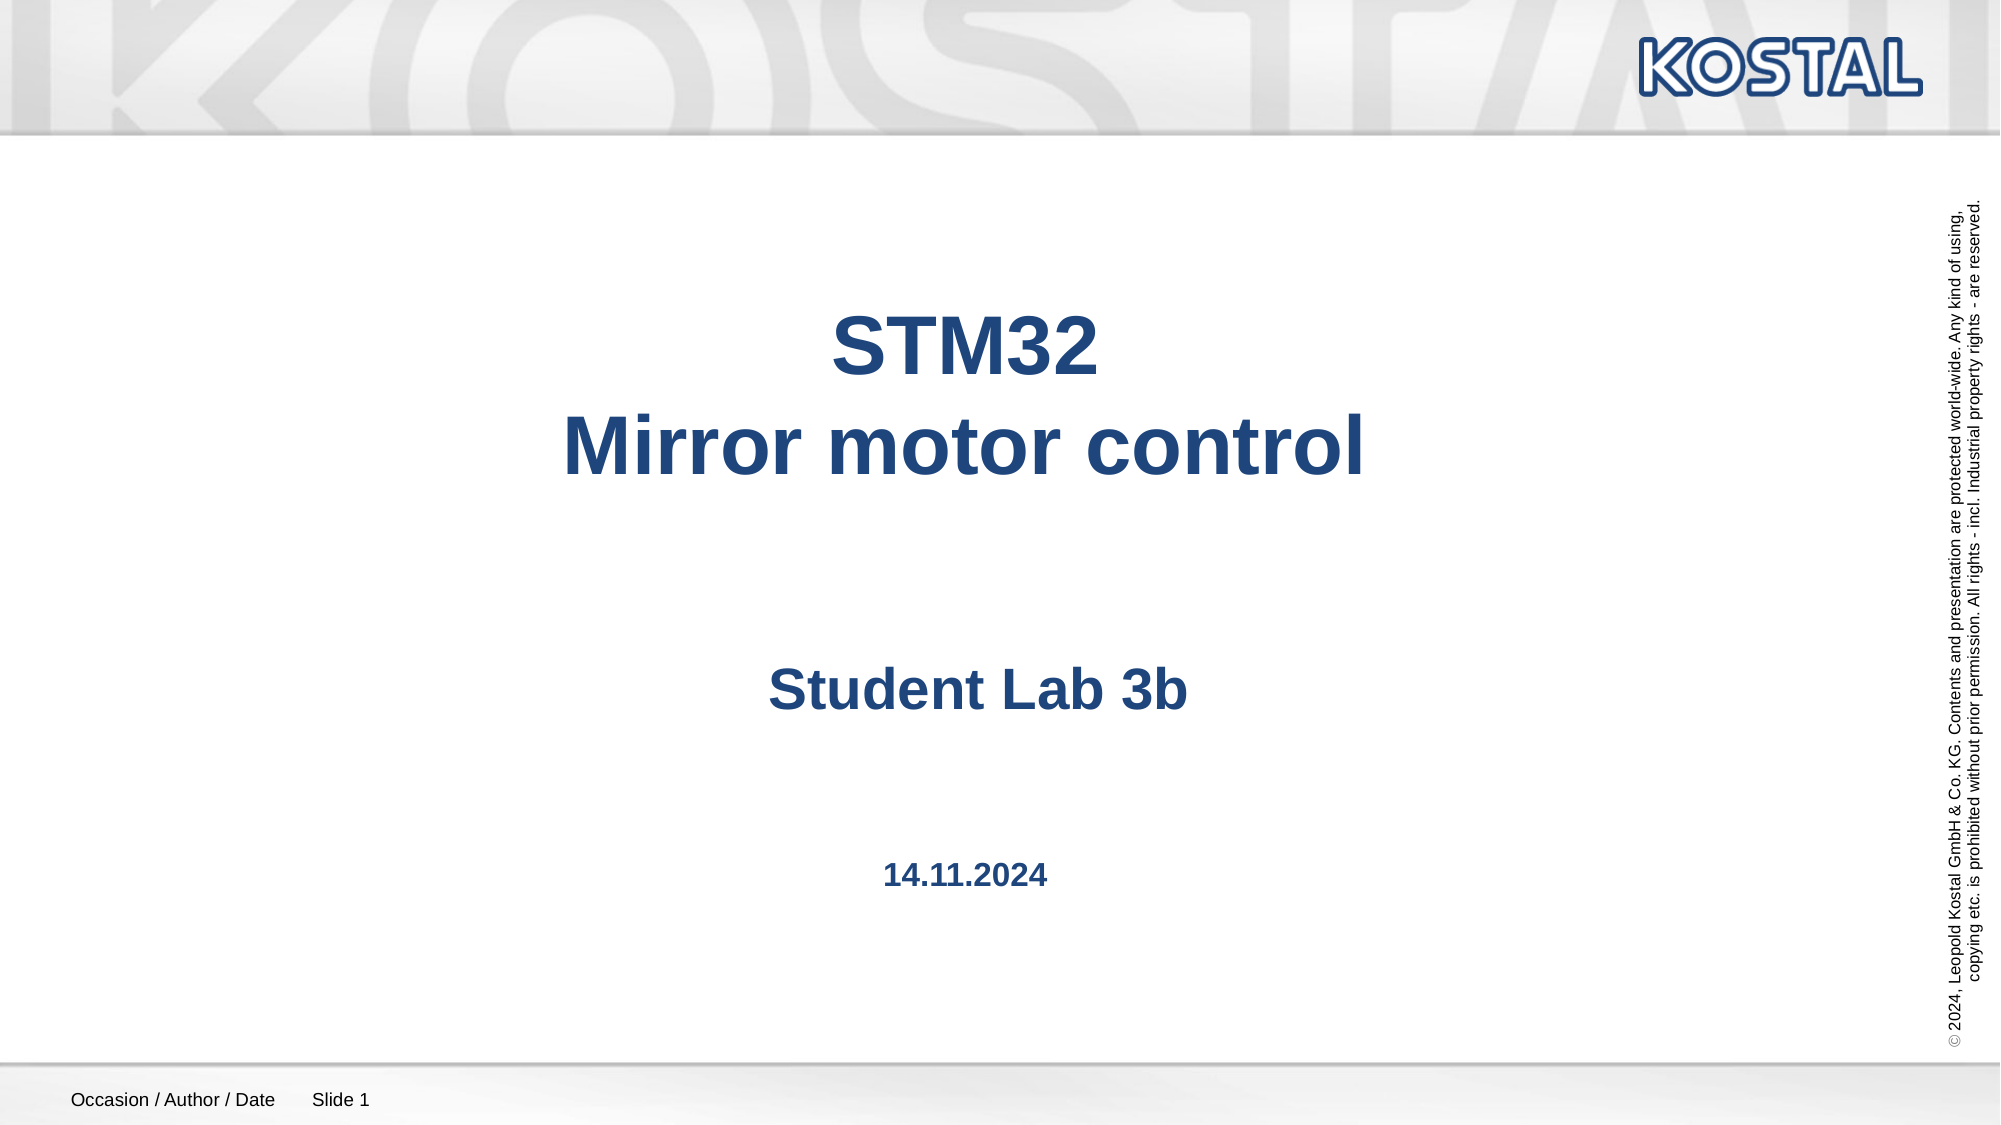

# STM32 Mirror motor control
Student Lab 3b

14.11.2024